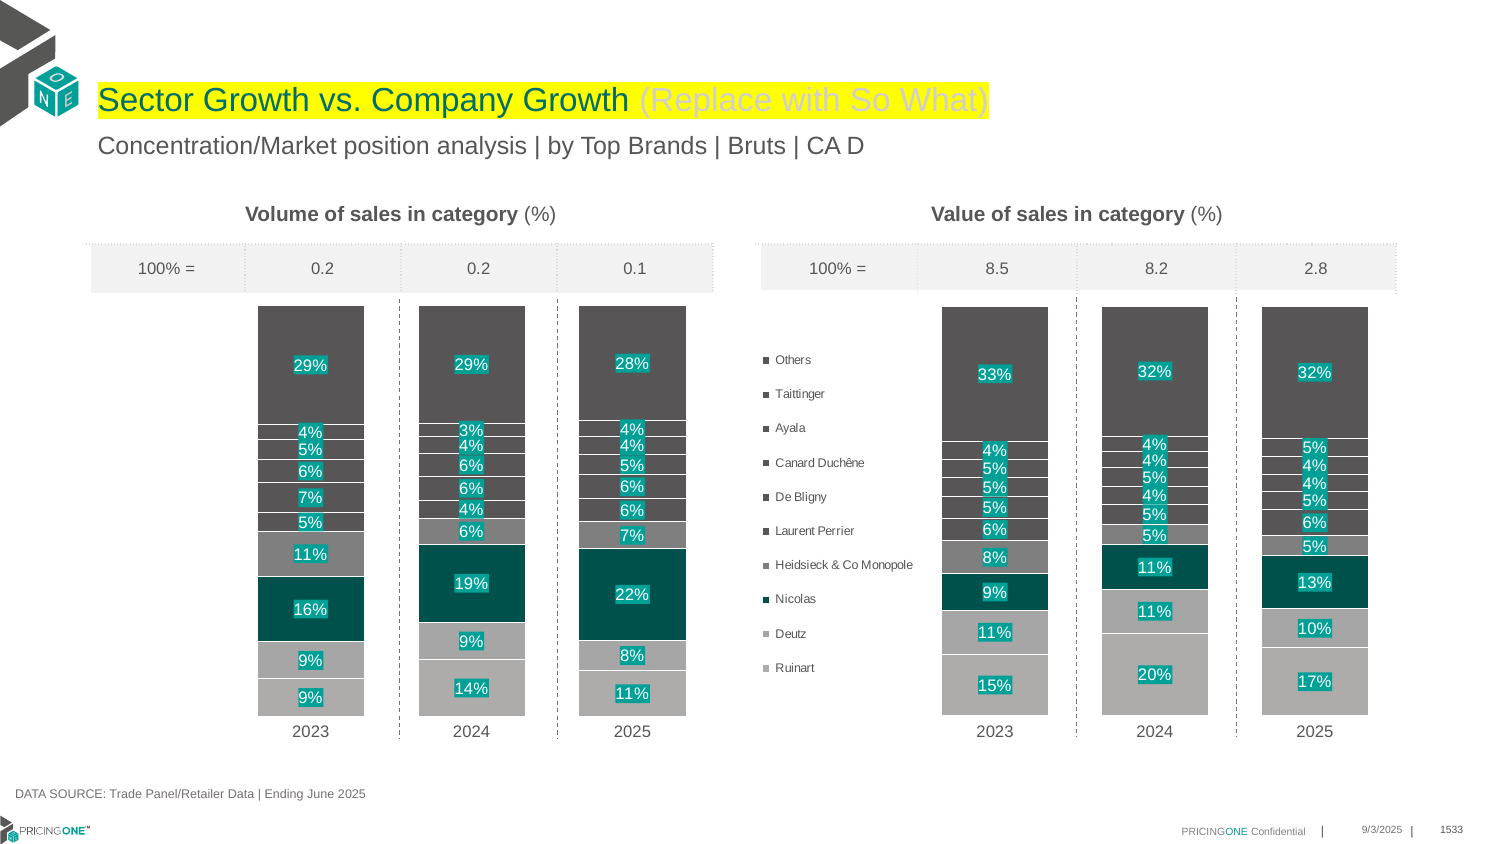

# Sector Growth vs. Company Growth (Replace with So What)
Concentration/Market position analysis | by Top Brands | Bruts | CA D
| Volume of sales in category (%) |  |  |  |
| --- | --- | --- | --- |
| 100% = | 0.2 | 0.2 | 0.1 |
| Value of sales in category (%) |  |  |  |
| --- | --- | --- | --- |
| 100% = | 8.5 | 8.2 | 2.8 |

### Chart

| Category | Ruinart | Deutz | Nicolas | Heidsieck & Co Monopole | Laurent Perrier | De Bligny | Canard Duchêne | Ayala | Taittinger | Others |
|---|---|---|---|---|---|---|---|---|---|---|
| 2023 | 0.09139281608854864 | 0.08960335612623396 | 0.1603403529146866 | 0.10887264022374175 | 0.04562530367491082 | 0.07256200893544908 | 0.056948674496047784 | 0.04826801606958748 | 0.036808361873837146 | 0.2895784695969567 |
| 2024 | 0.13772193285936965 | 0.09137107300814863 | 0.1894967620930439 | 0.06394074186721413 | 0.04359452027018464 | 0.05778174859648456 | 0.05586181550900404 | 0.04007147473672205 | 0.032822618459237854 | 0.28733731260059053 |
| 2025 | 0.11026405921997569 | 0.07527713328177366 | 0.22231429307995434 | 0.06579383493536625 | 0.056678820019887305 | 0.056936618421537216 | 0.0496814348322469 | 0.04336537399182411 | 0.03843037601738298 | 0.28125805620005156 |

### Chart

| Category | Ruinart | Deutz | Nicolas | Heidsieck & Co Monopole | Laurent Perrier | De Bligny | Canard Duchêne | Ayala | Taittinger | Others |
|---|---|---|---|---|---|---|---|---|---|---|
| 2023 | 0.14958979419227517 | 0.108009703035429 | 0.08898541020580772 | 0.08013567803777841 | 0.055487618644864206 | 0.0522638849732168 | 0.04654355793628418 | 0.04518501550606146 | 0.04319154684710084 | 0.3306077906211823 |
| 2024 | 0.20052667475176747 | 0.10861204310302472 | 0.1081367637121996 | 0.04907065123005906 | 0.049813244873963394 | 0.04431299264022323 | 0.045019952491519646 | 0.038391458981248114 | 0.038697812304044545 | 0.31741840591195025 |
| 2025 | 0.1658131852992596 | 0.09552156344258962 | 0.12930091421293 | 0.048864344698964036 | 0.06295684392380005 | 0.045074851828870846 | 0.04152849880192219 | 0.04310018607495756 | 0.04520763537424846 | 0.32263197634245766 |
DATA SOURCE: Trade Panel/Retailer Data | Ending June 2025

9/3/2025
1533